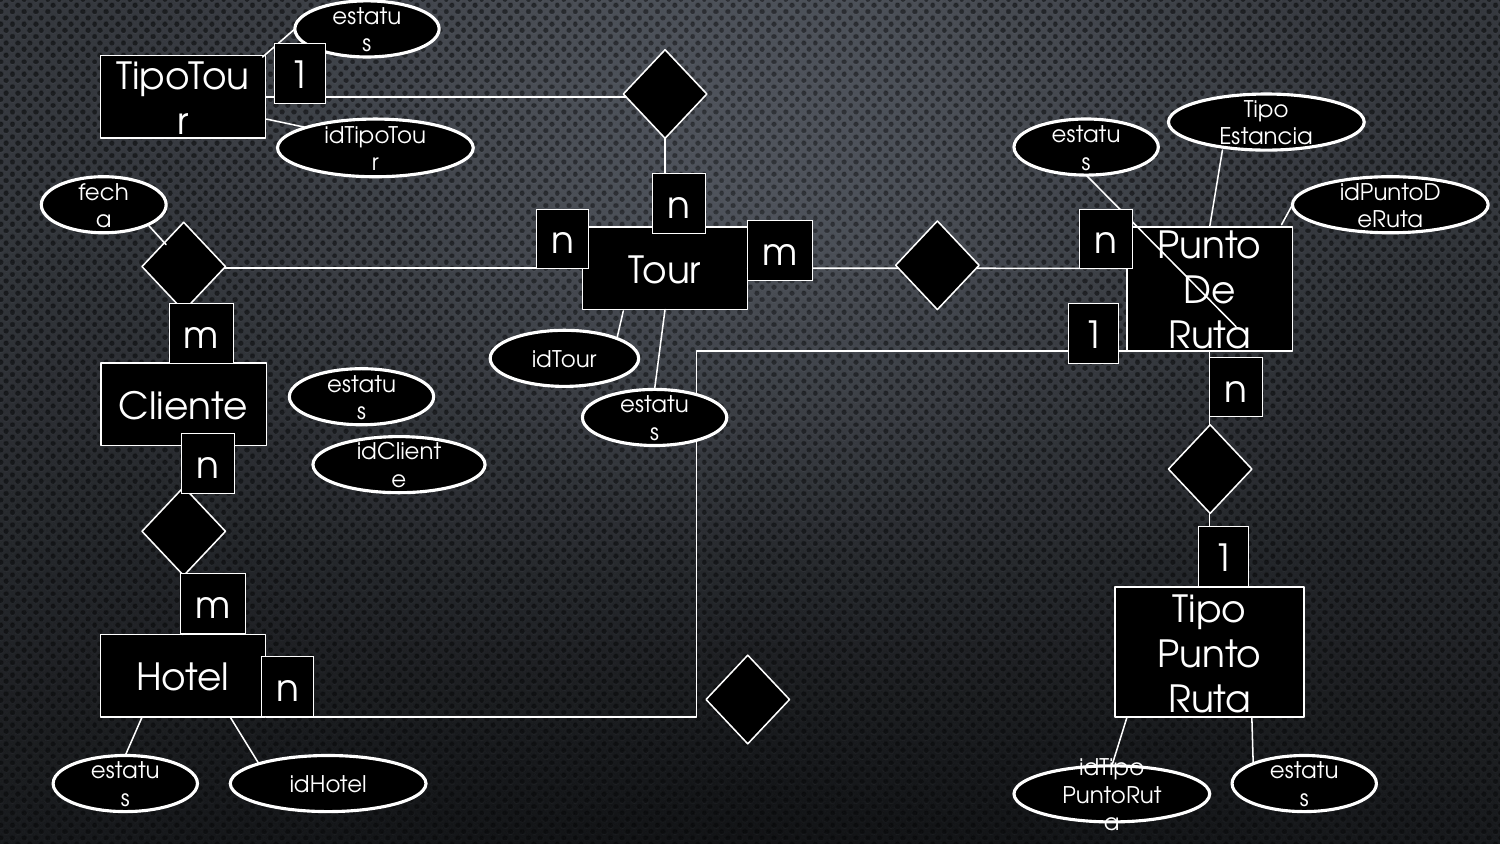

estatus
1

TipoTour
Tipo
Estancia
idTipoTour
estatus
n
fecha
idPuntoDeRuta
n
n
m

Tour
Punto
De
Ruta
m
1
idTour
n
Cliente
estatus
estatus

n
idCliente

1
m
Tipo
Punto
Ruta
Hotel

n
estatus
idHotel
estatus
idTipo
PuntoRuta